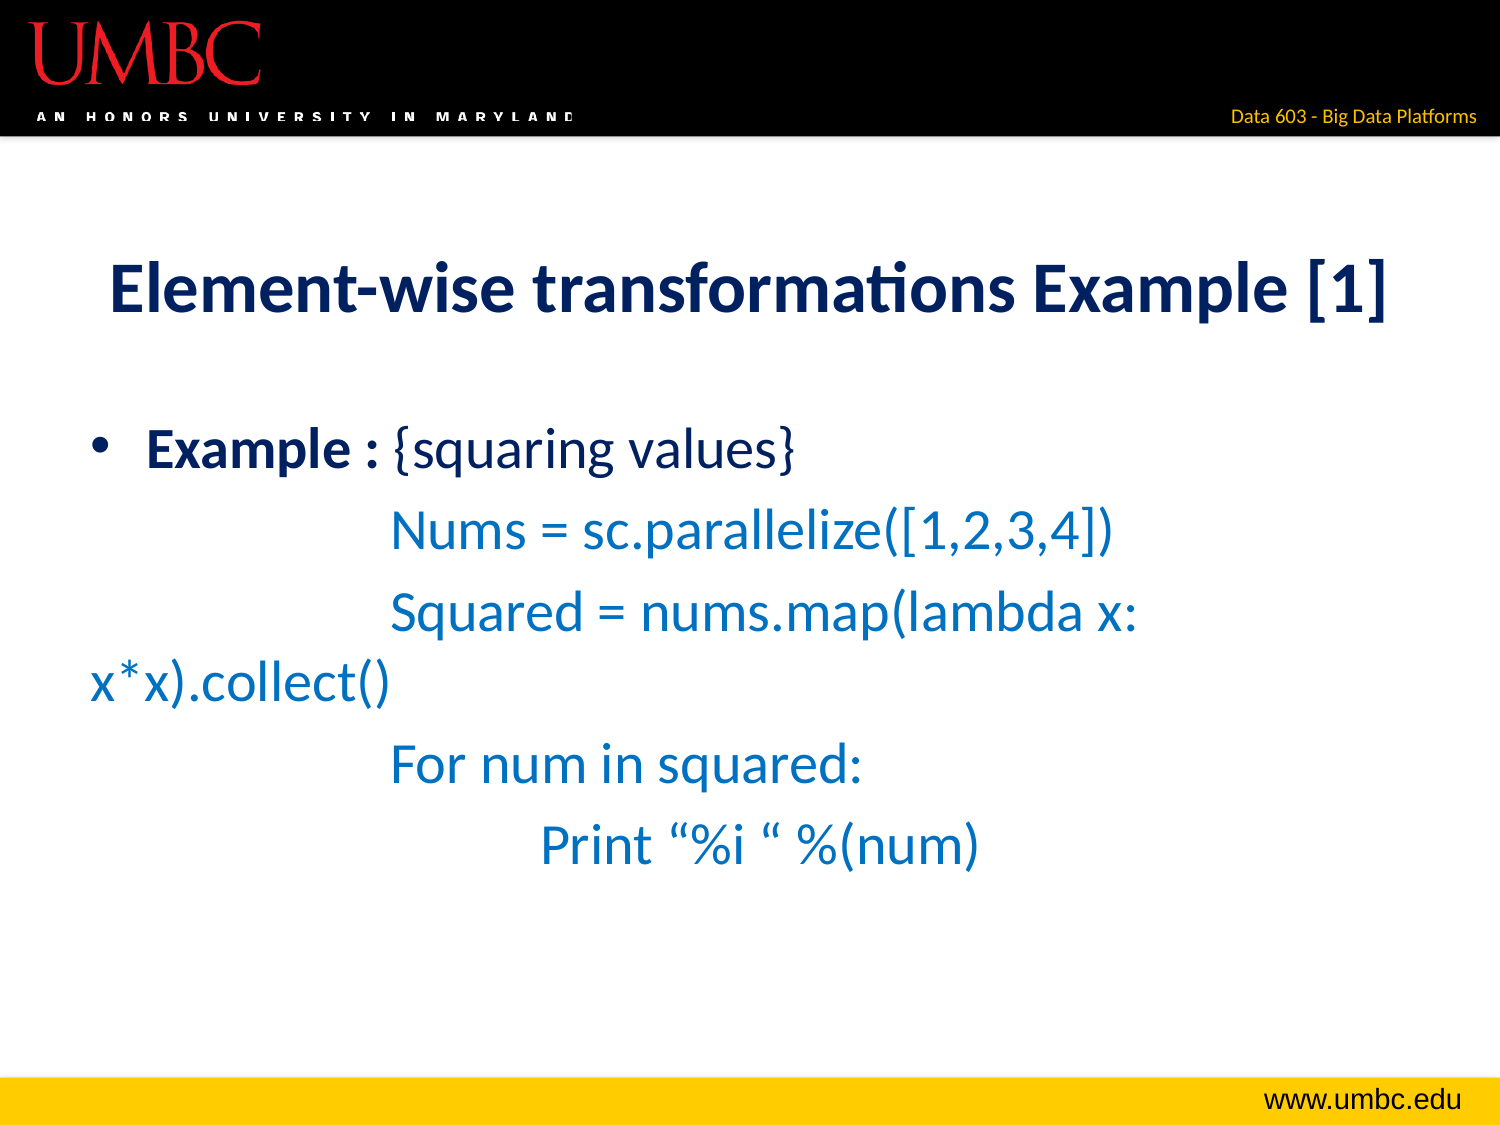

# Element-wise transformations Example [1]
Example : {squaring values}
		Nums = sc.parallelize([1,2,3,4])
		Squared = nums.map(lambda x: x*x).collect()
		For num in squared:
			Print “%i “ %(num)